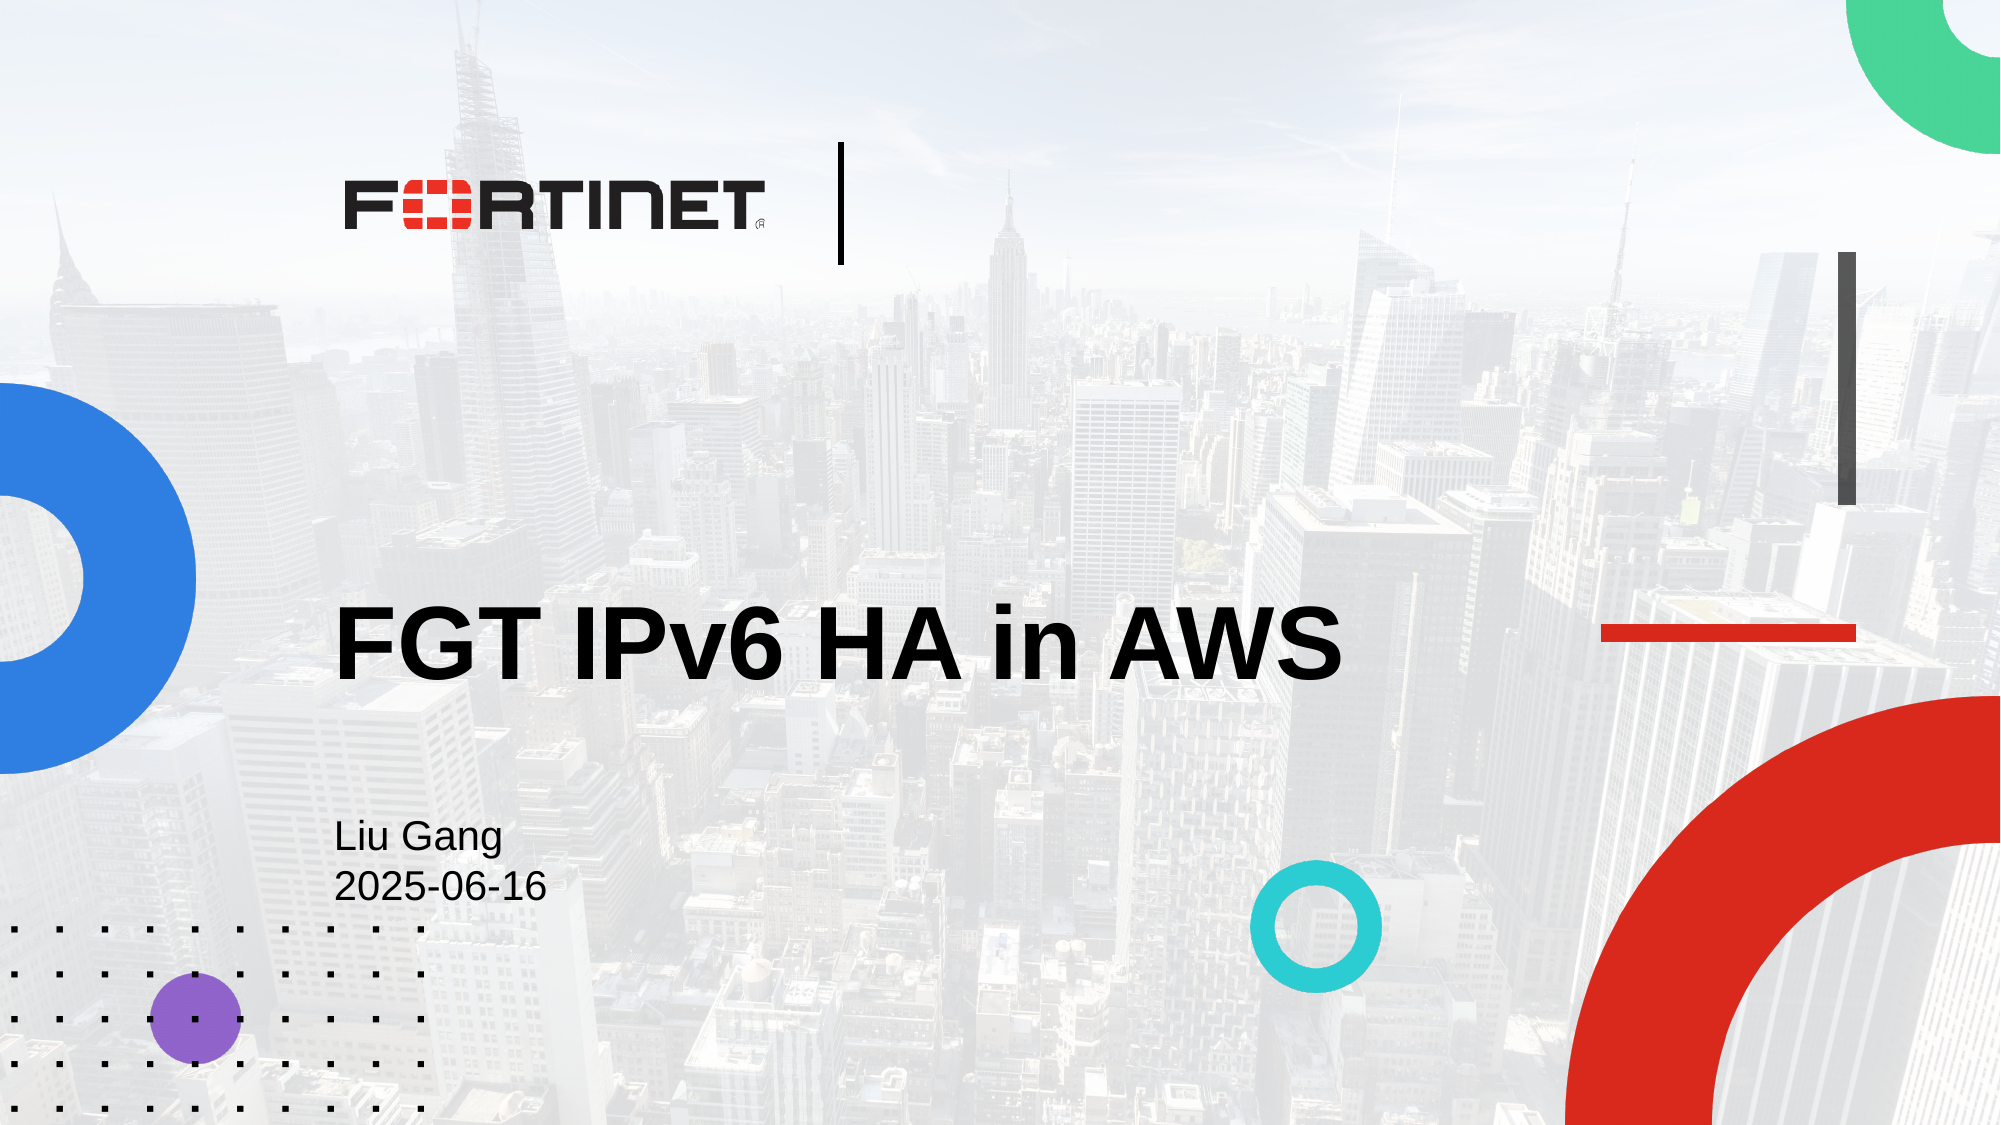

# FGT IPv6 HA in AWS
Liu Gang
2025-06-16